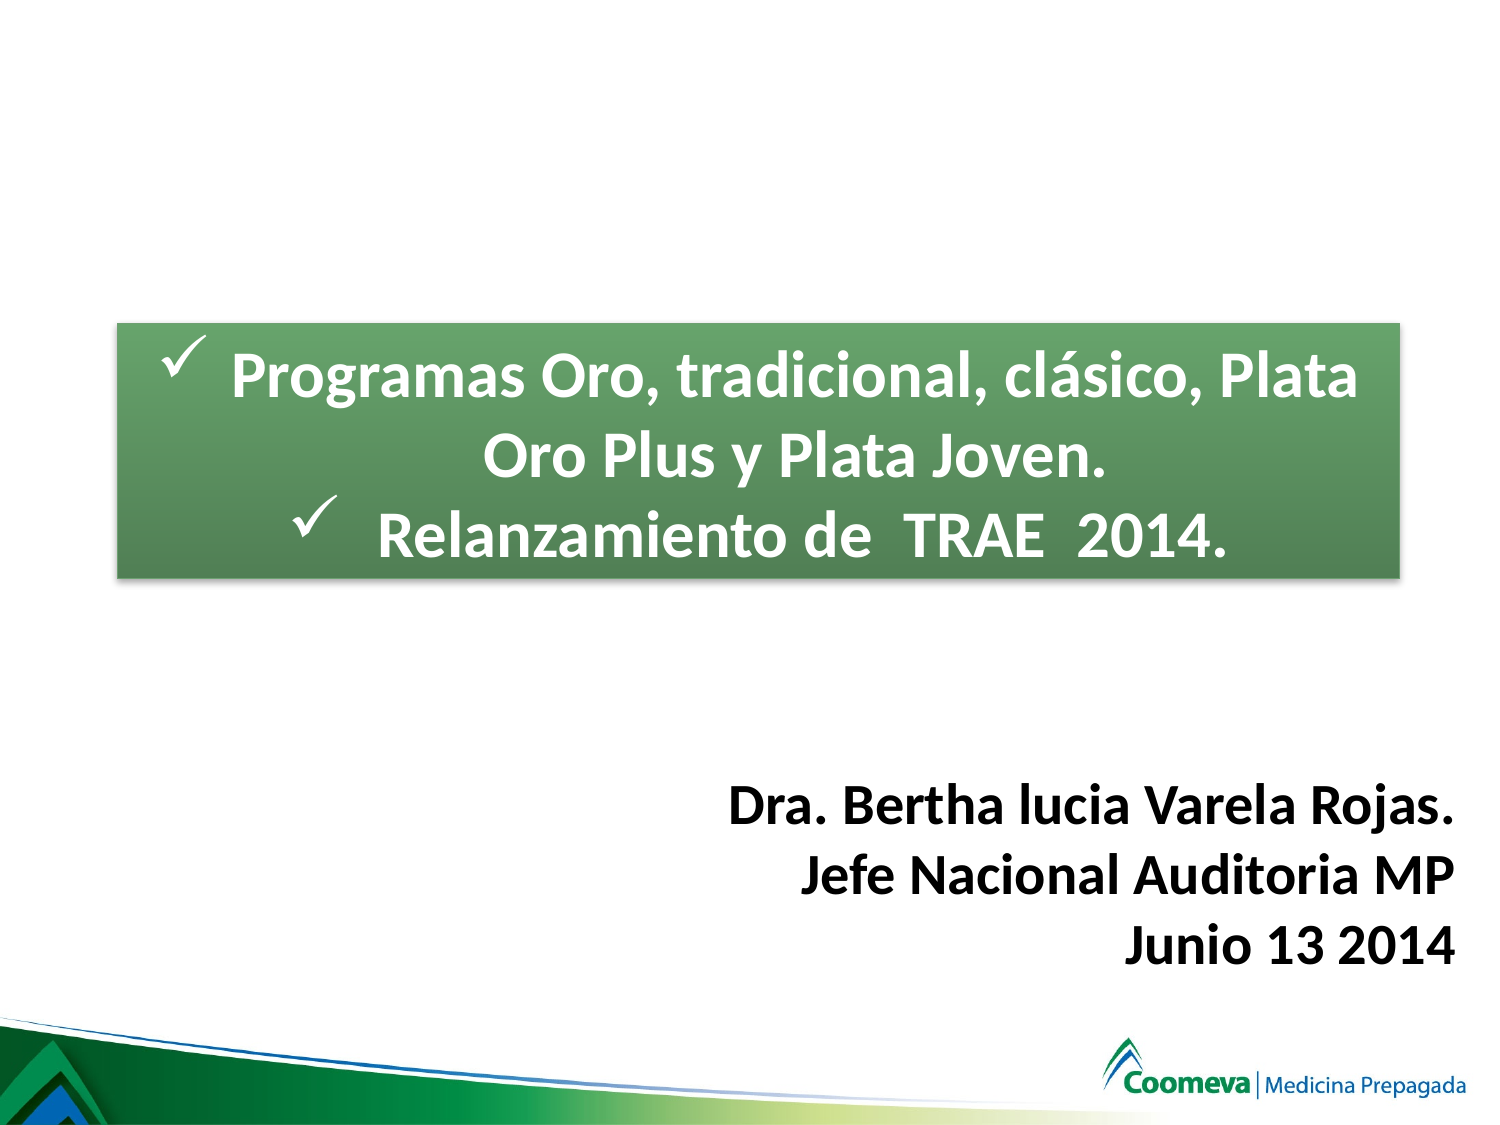

Programas Oro, tradicional, clásico, Plata Oro Plus y Plata Joven.
 Relanzamiento de  TRAE  2014.

Dra. Bertha lucia Varela Rojas.
Jefe Nacional Auditoria MP
Junio 13 2014